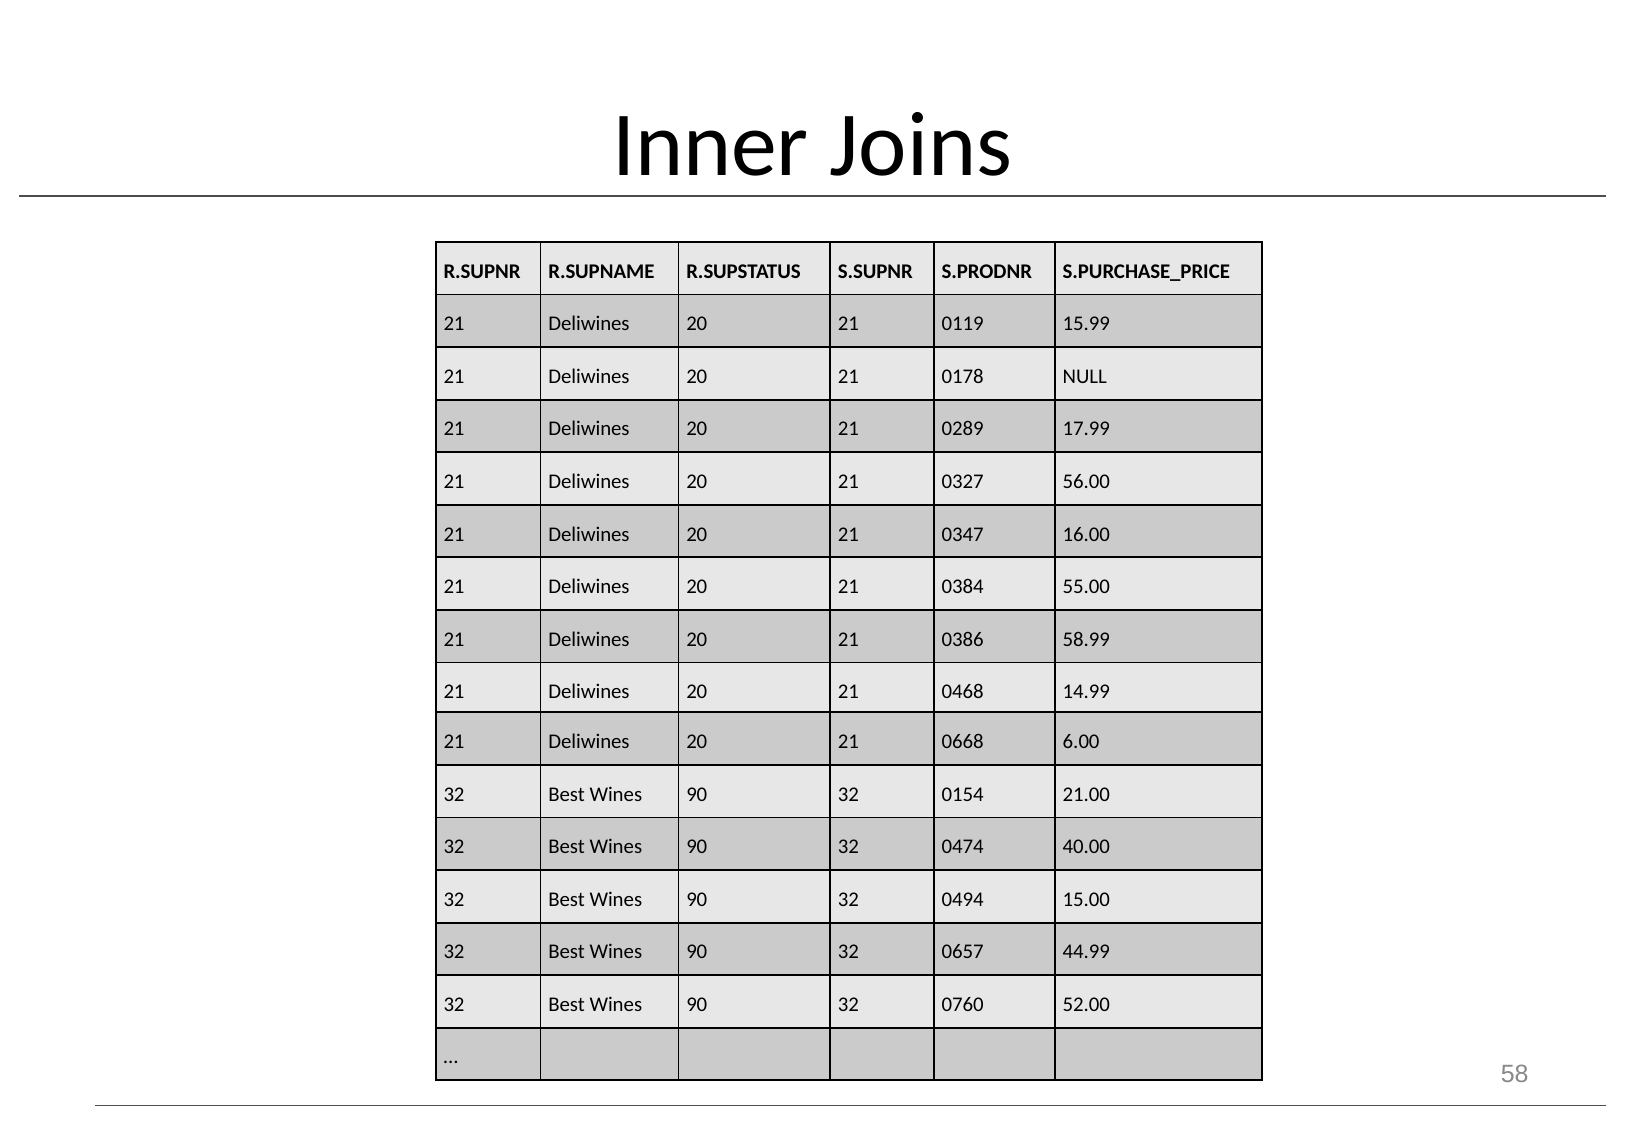

# Inner Joins
| R.SUPNR | R.SUPNAME | R.SUPSTATUS | S.SUPNR | S.PRODNR | S.PURCHASE\_PRICE |
| --- | --- | --- | --- | --- | --- |
| 21 | Deliwines | 20 | 21 | 0119 | 15.99 |
| 21 | Deliwines | 20 | 21 | 0178 | NULL |
| 21 | Deliwines | 20 | 21 | 0289 | 17.99 |
| 21 | Deliwines | 20 | 21 | 0327 | 56.00 |
| 21 | Deliwines | 20 | 21 | 0347 | 16.00 |
| 21 | Deliwines | 20 | 21 | 0384 | 55.00 |
| 21 | Deliwines | 20 | 21 | 0386 | 58.99 |
| 21 | Deliwines | 20 | 21 | 0468 | 14.99 |
| 21 | Deliwines | 20 | 21 | 0668 | 6.00 |
| 32 | Best Wines | 90 | 32 | 0154 | 21.00 |
| 32 | Best Wines | 90 | 32 | 0474 | 40.00 |
| 32 | Best Wines | 90 | 32 | 0494 | 15.00 |
| 32 | Best Wines | 90 | 32 | 0657 | 44.99 |
| 32 | Best Wines | 90 | 32 | 0760 | 52.00 |
| … |  |  |  |  |  |
58